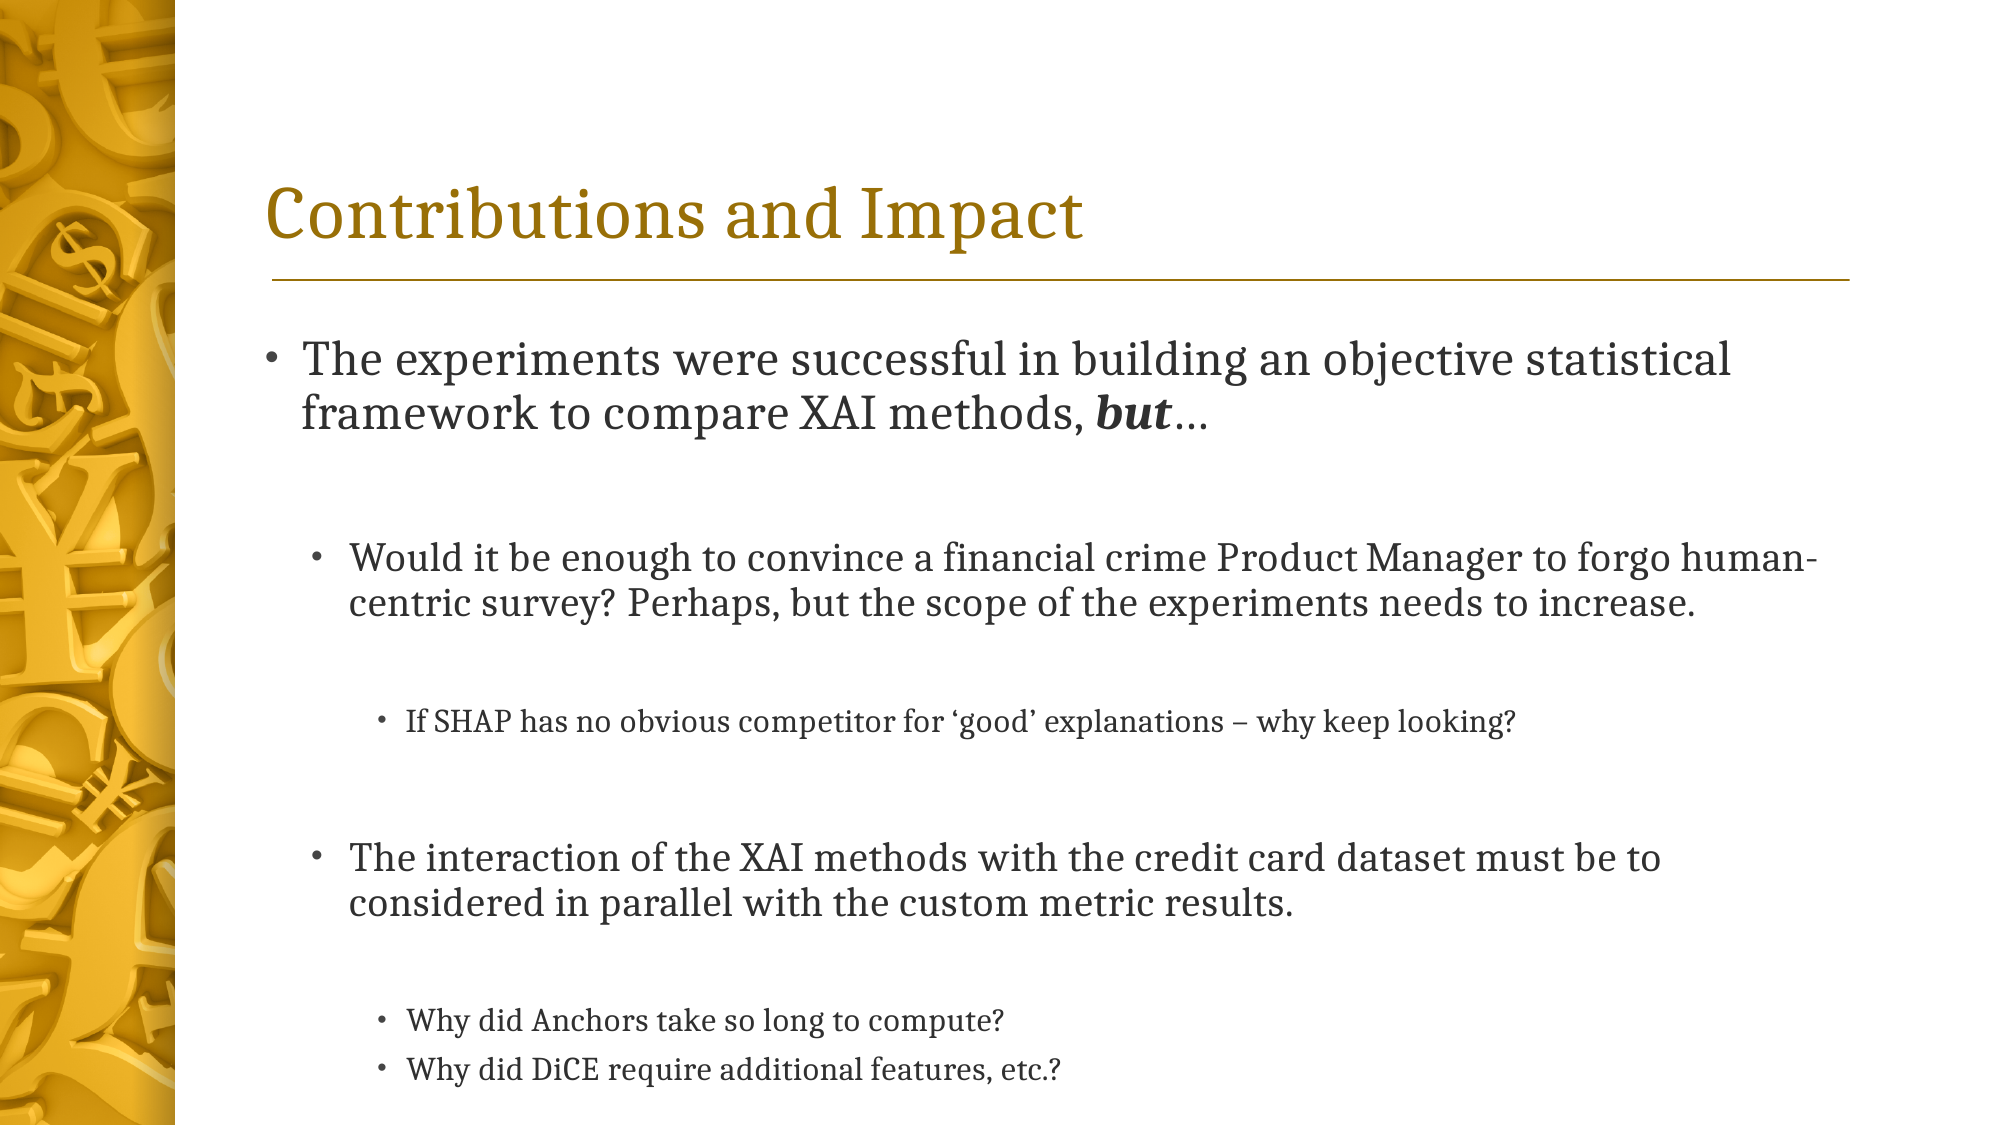

# Contributions and Impact
The experiments were successful in building an objective statistical framework to compare XAI methods, but…

Would it be enough to convince a financial crime Product Manager to forgo human-centric survey? Perhaps, but the scope of the experiments needs to increase.

If SHAP has no obvious competitor for ‘good’ explanations – why keep looking?

The interaction of the XAI methods with the credit card dataset must be to considered in parallel with the custom metric results.

Why did Anchors take so long to compute?
Why did DiCE require additional features, etc.?